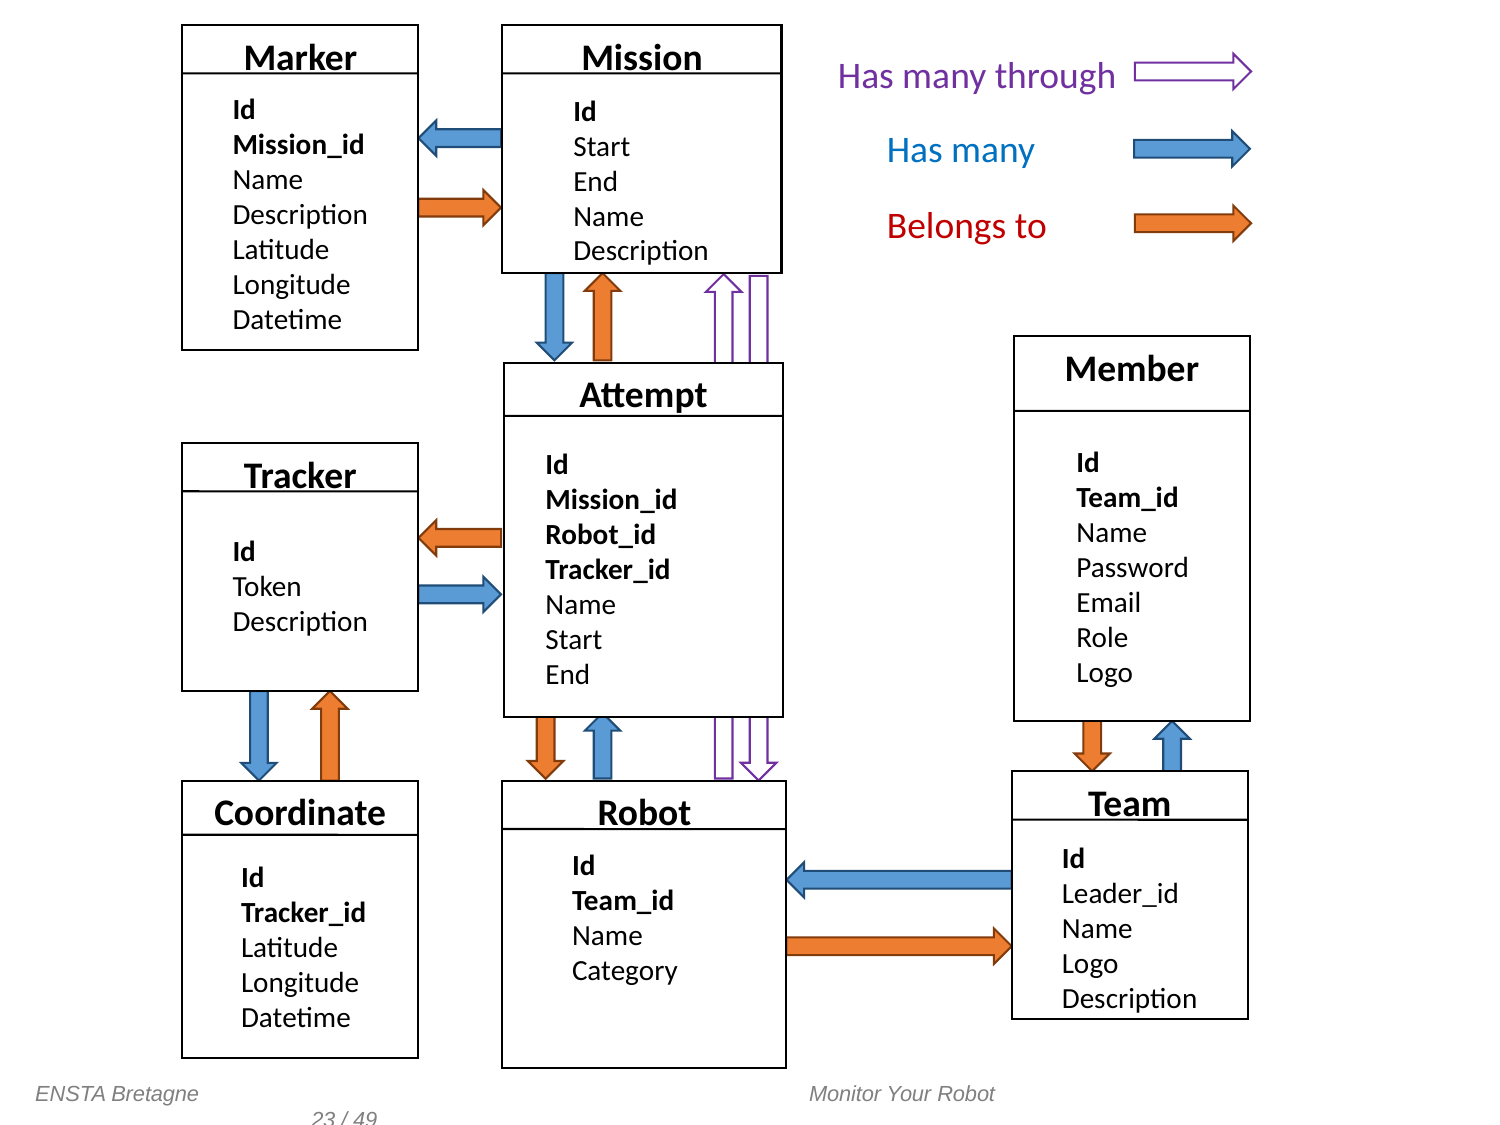

Marker

Id
Mission_id
Name
Description
Latitude
Longitude
Datetime
Mission

Id
Start
End
Name
Description
Has many through

Has many

Belongs to

Member

Id
Team_id
Name
Password
Email
Role
Logo
Attempt

Id
Mission_id
Robot_id
Tracker_id
Name
Start
End
Tracker

Id
Token
Description

Team

Id
Leader_id
Name
Logo
Description
Coordinate

Id
Tracker_id
Latitude
Longitude
Datetime
Robot

Id
Team_id
Name
Category

    ENSTA Bretagne 				        Monitor Your Robot 					23 / 49